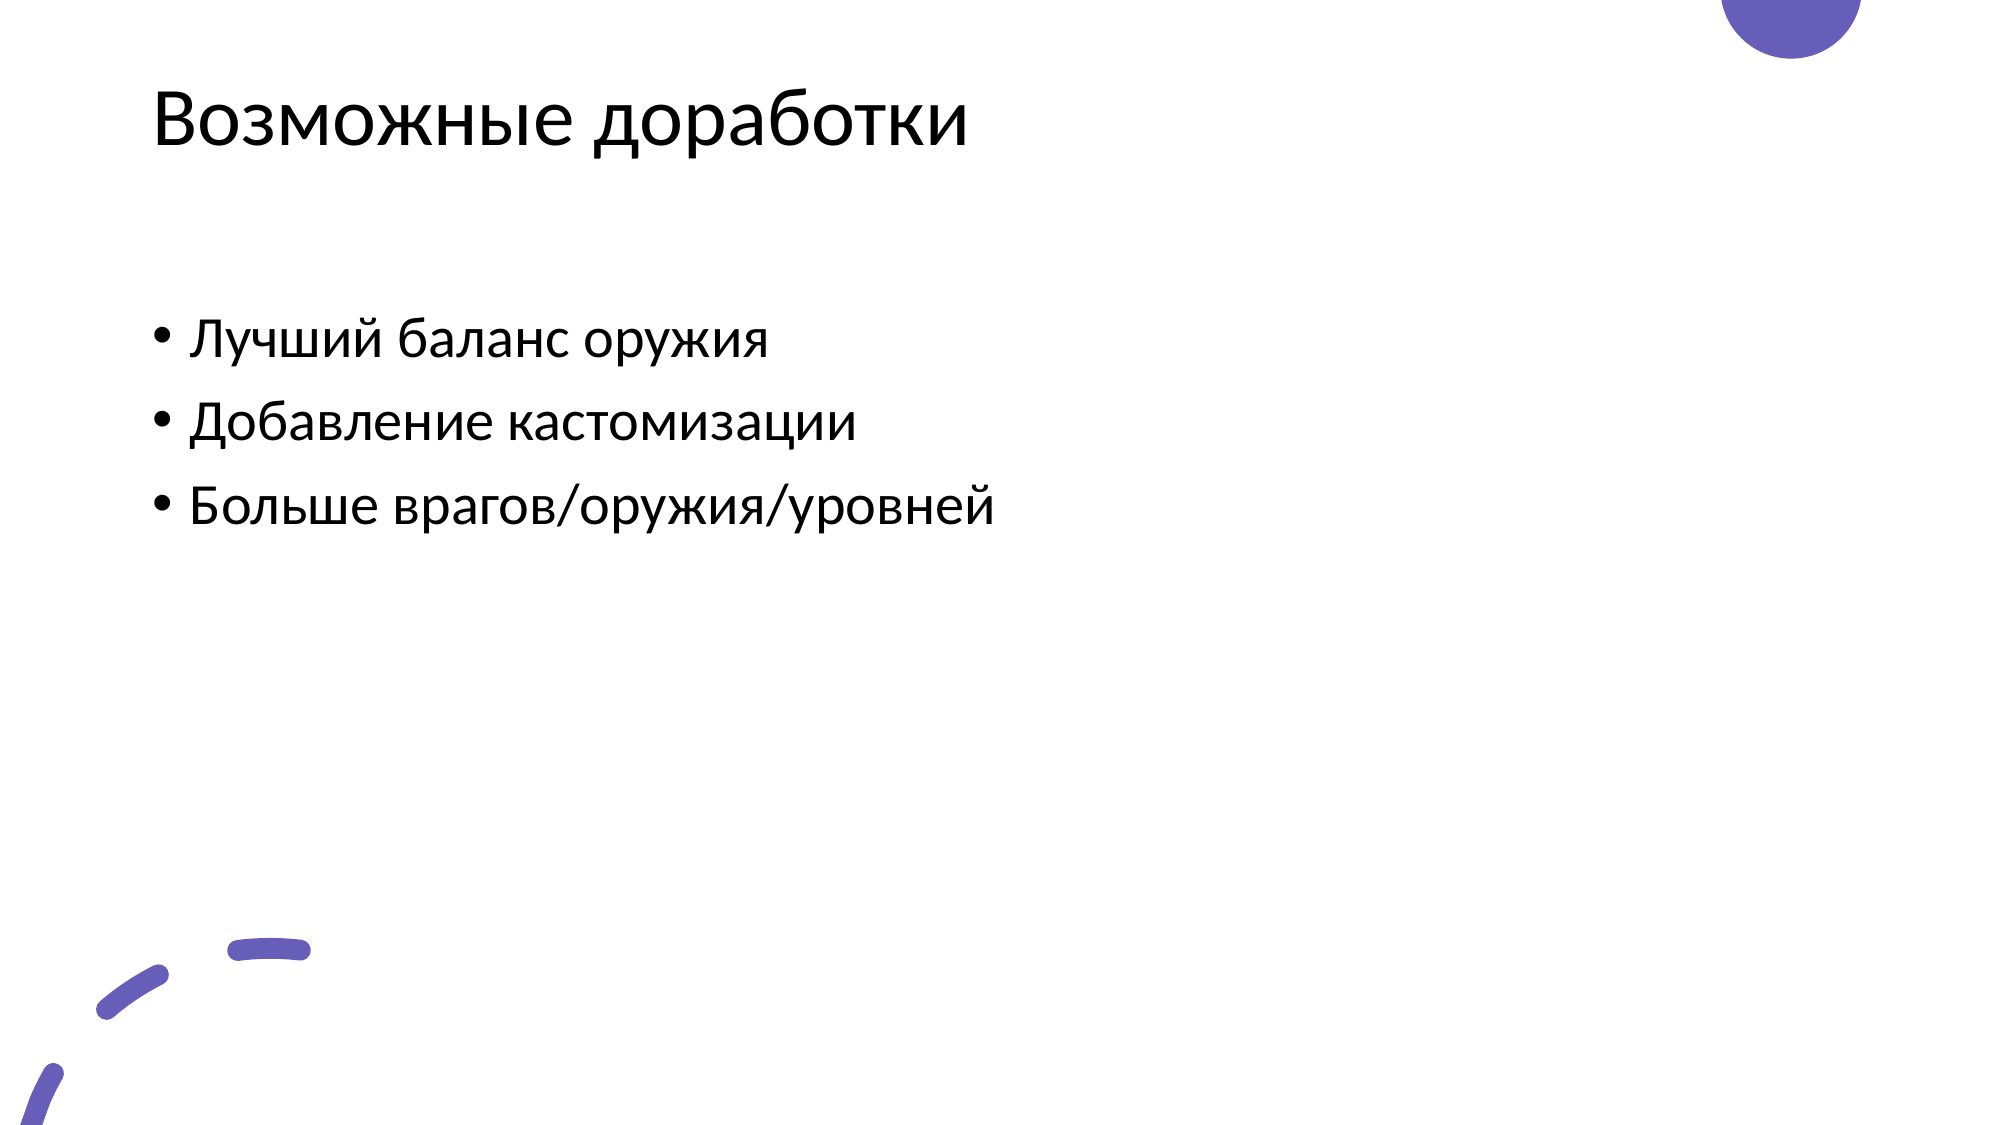

# Возможные доработки
Лучший баланс оружия
Добавление кастомизации
Больше врагов/оружия/уровней